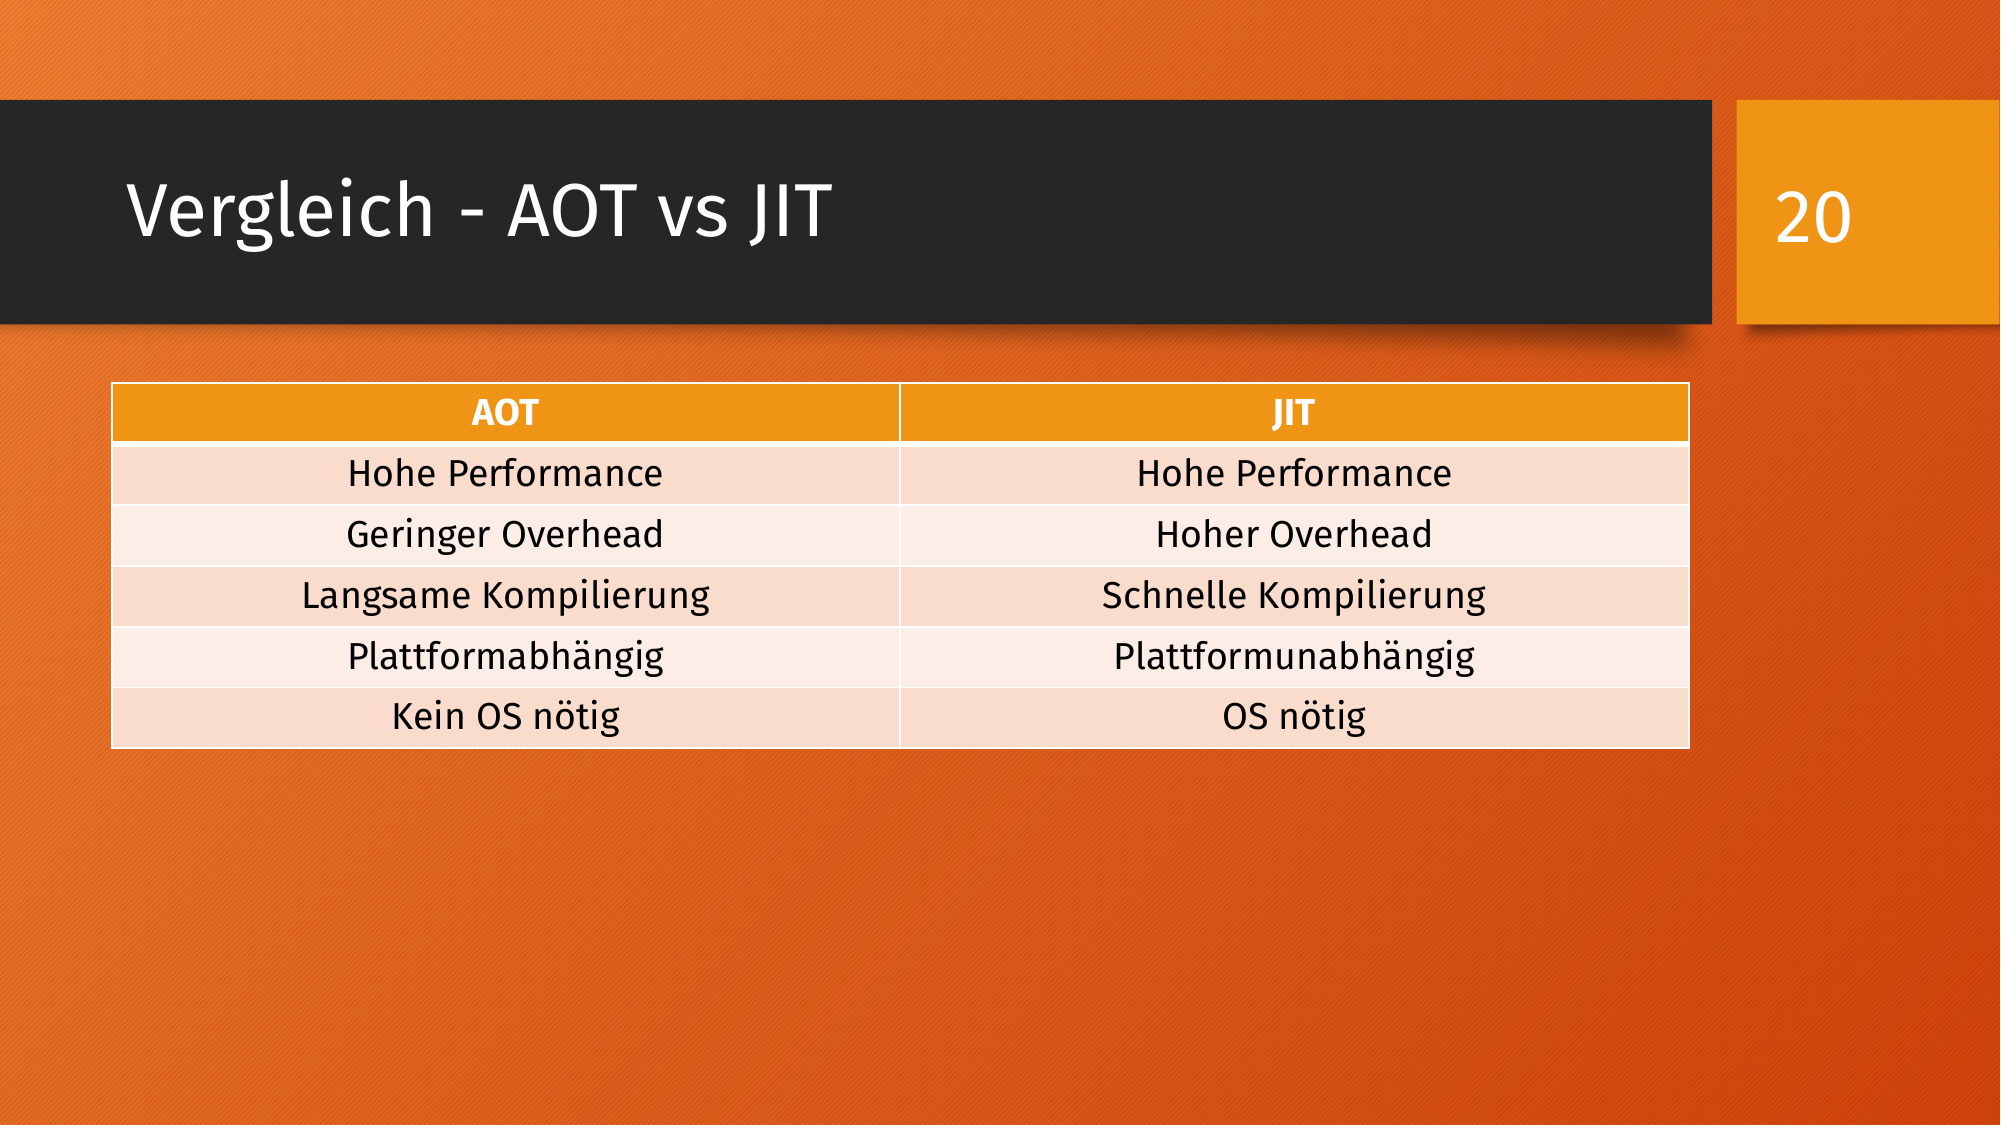

20
# Vergleich - AOT vs JIT
| AOT | JIT |
| --- | --- |
| Hohe Performance | Hohe Performance |
| Geringer Overhead | Hoher Overhead |
| Langsame Kompilierung | Schnelle Kompilierung |
| Plattformabhängig | Plattformunabhängig |
| Kein OS nötig | OS nötig |